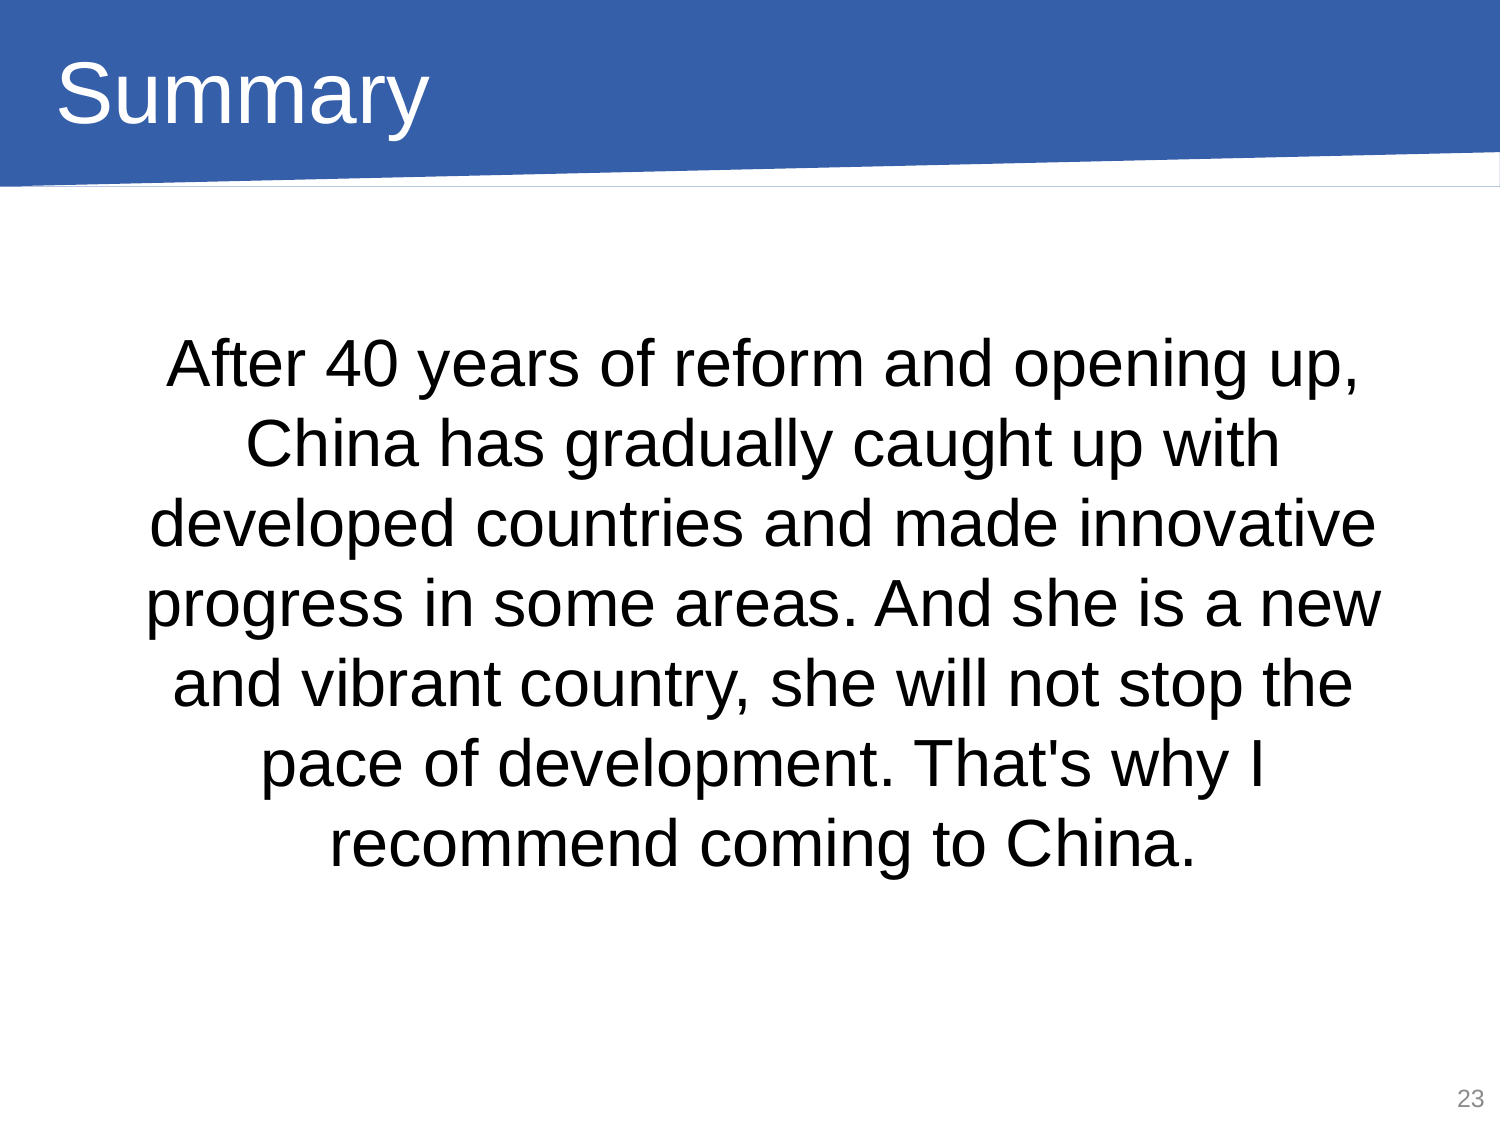

Summary
After 40 years of reform and opening up, China has gradually caught up with developed countries and made innovative progress in some areas. And she is a new and vibrant country, she will not stop the pace of development. That's why I recommend coming to China.
23